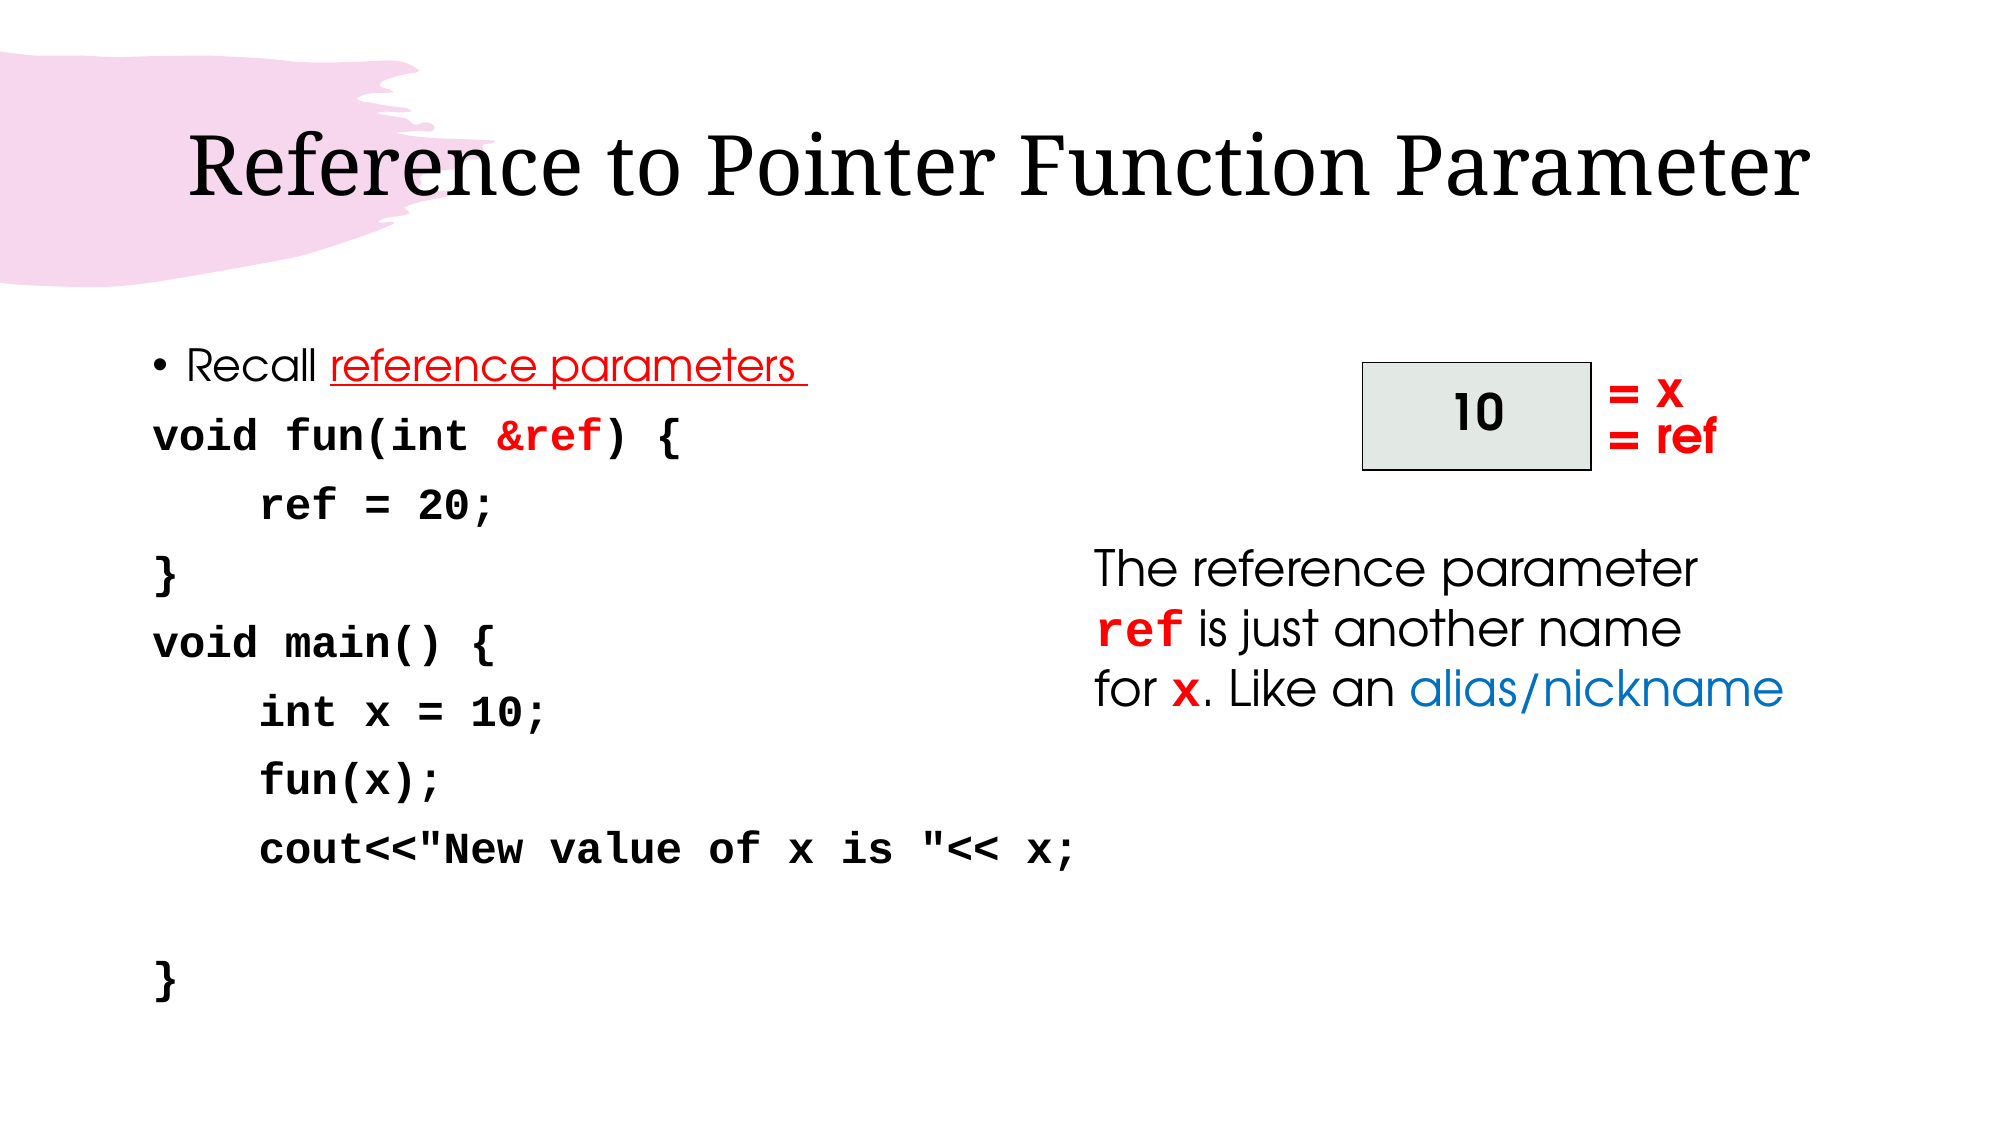

# Reference to Pointer Function Parameter
Recall reference parameters
void fun(int &ref) {
    ref = 20;
}
void main() {
    int x = 10;
    fun(x);
    cout<<"New value of x is "<< x;

}
| 10 | = x = ref |
| --- | --- |
The reference parameter
ref is just another name
for x. Like an alias/nickname